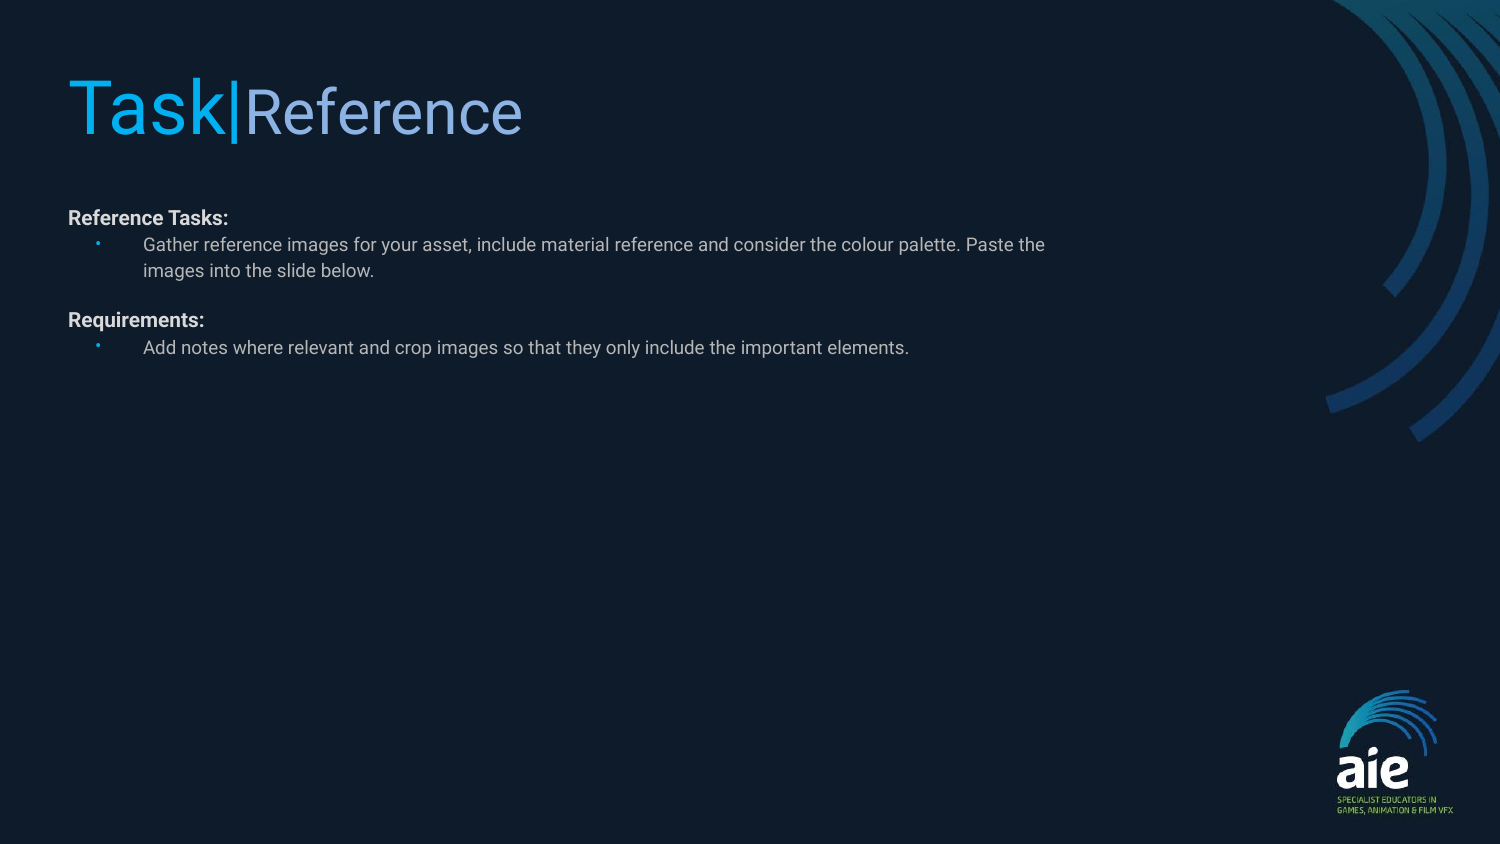

# Task|Reference
Reference Tasks:
Gather reference images for your asset, include material reference and consider the colour palette. Paste the images into the slide below.
Requirements:
Add notes where relevant and crop images so that they only include the important elements.